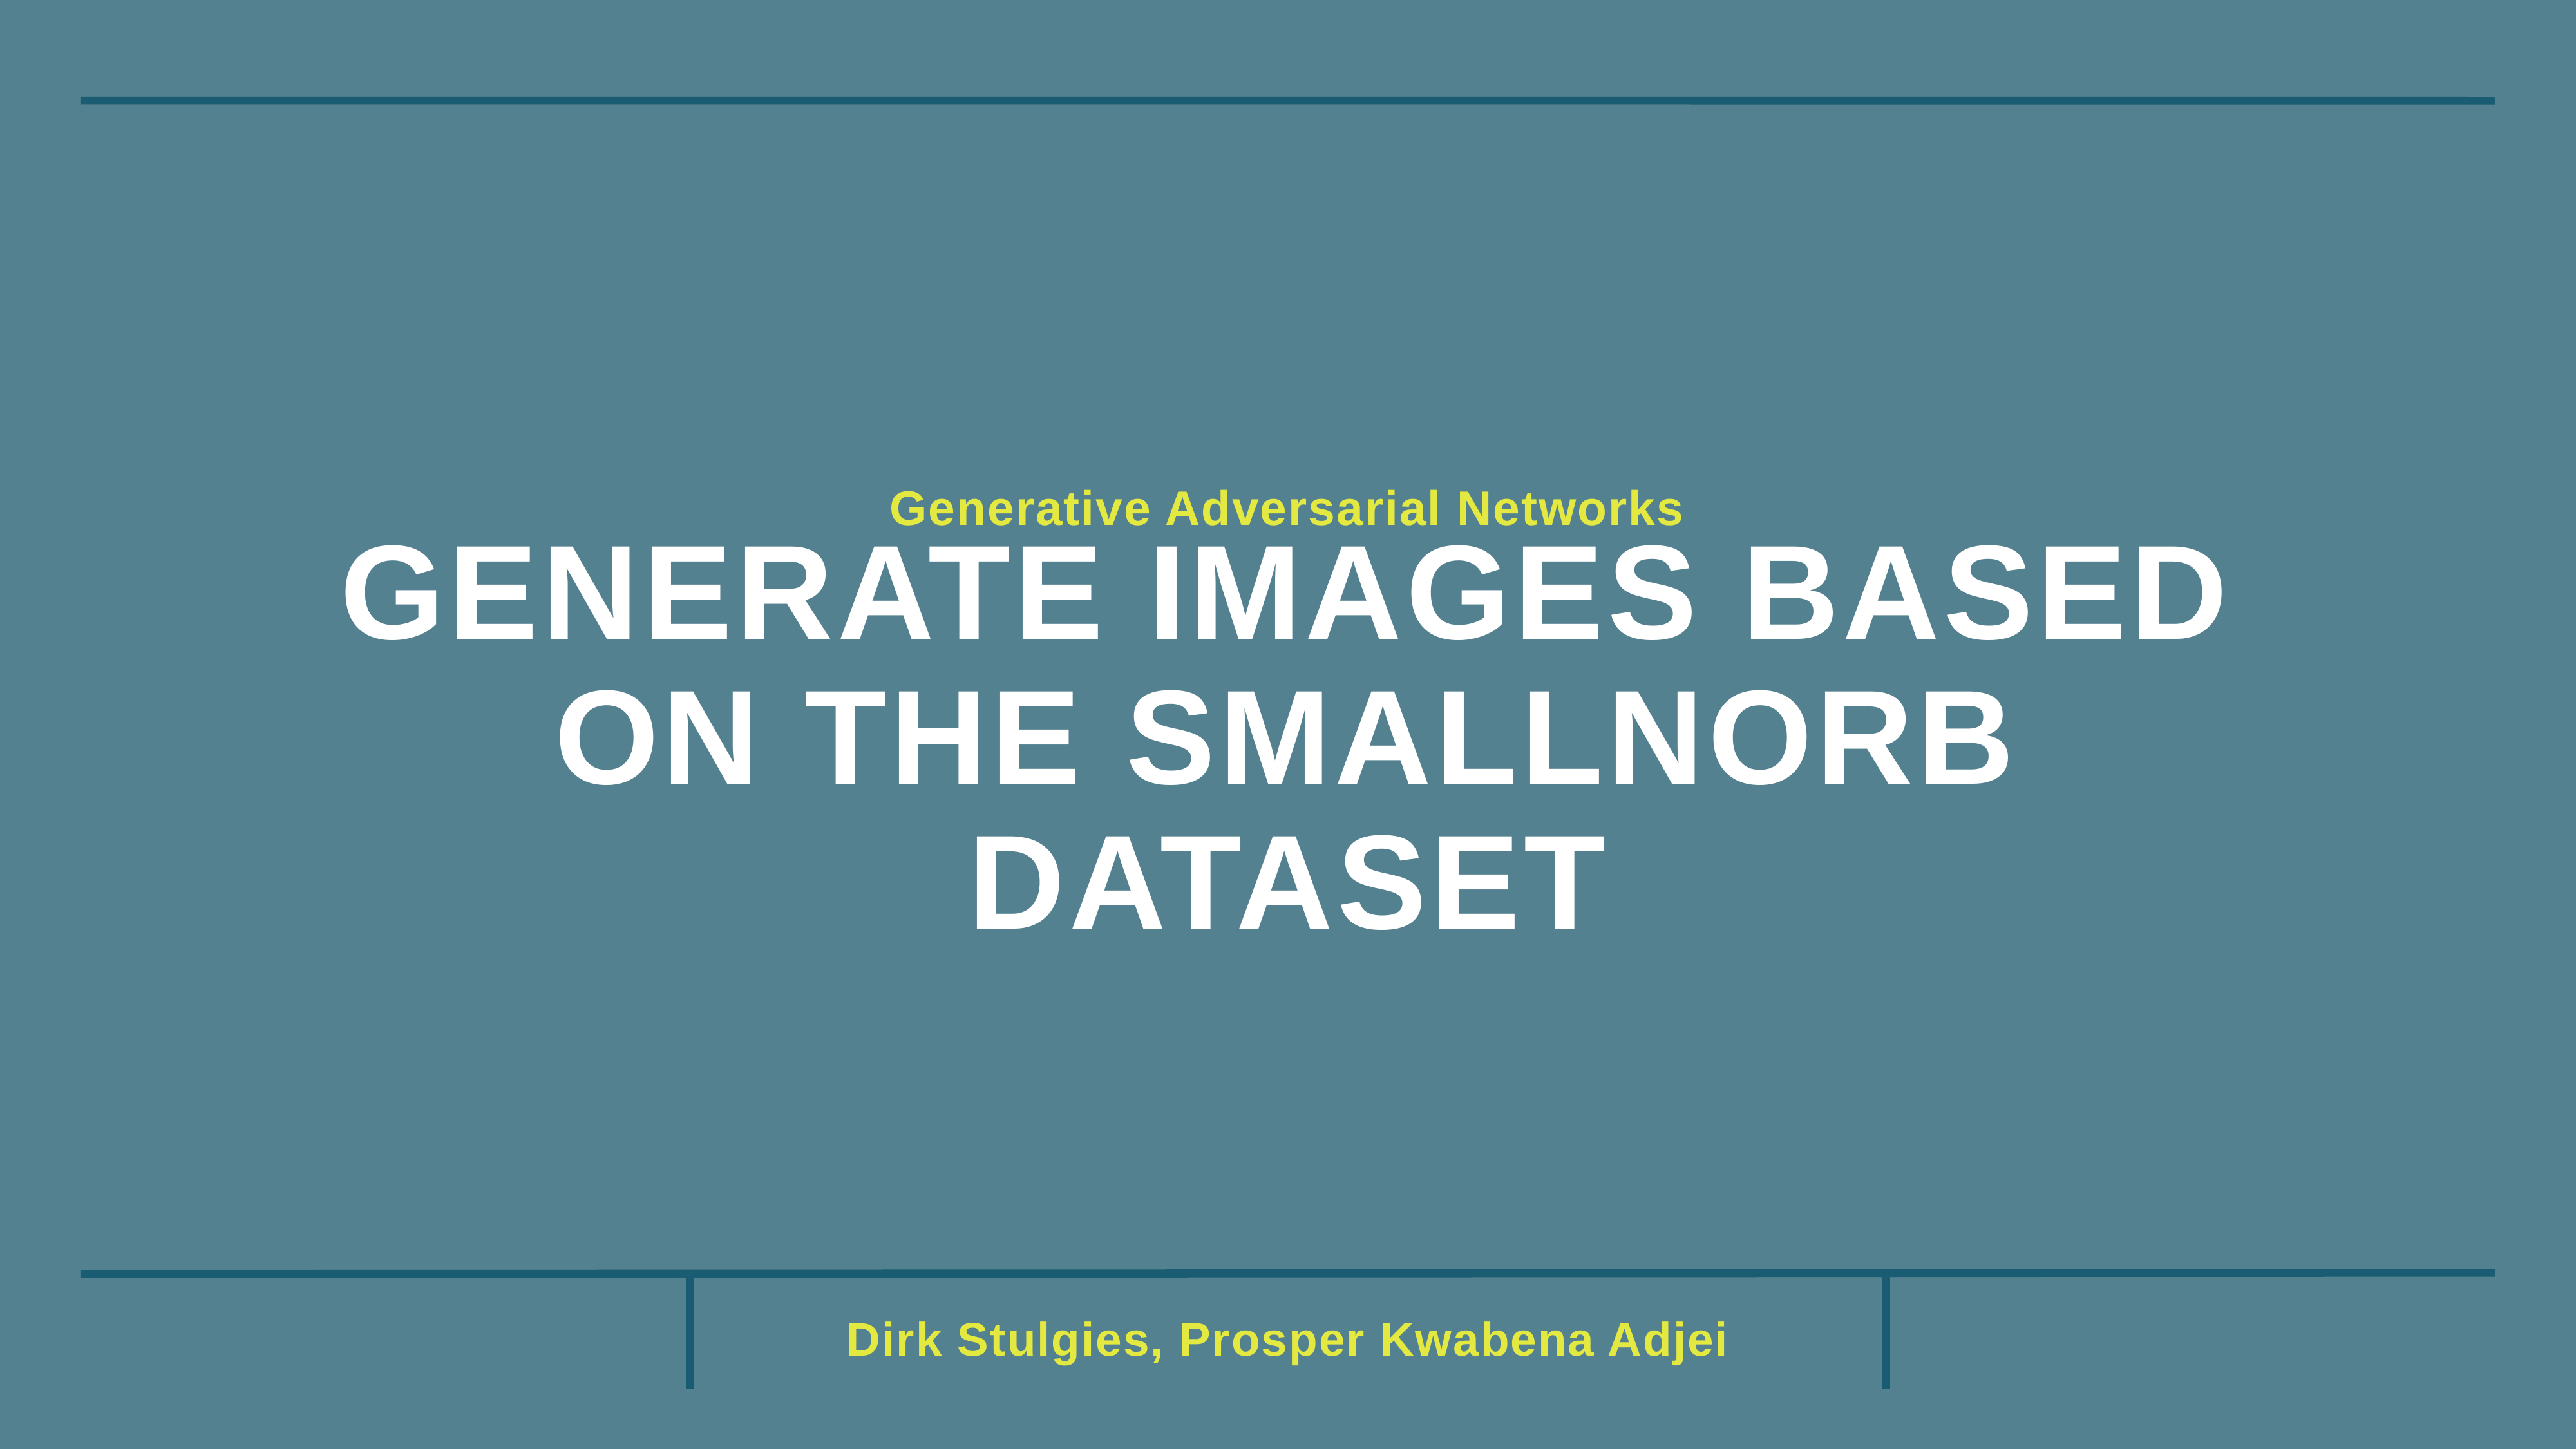

Generative Adversarial Networks
# Generate images based on the smallNorb dataset
Dirk Stulgies, Prosper Kwabena Adjei